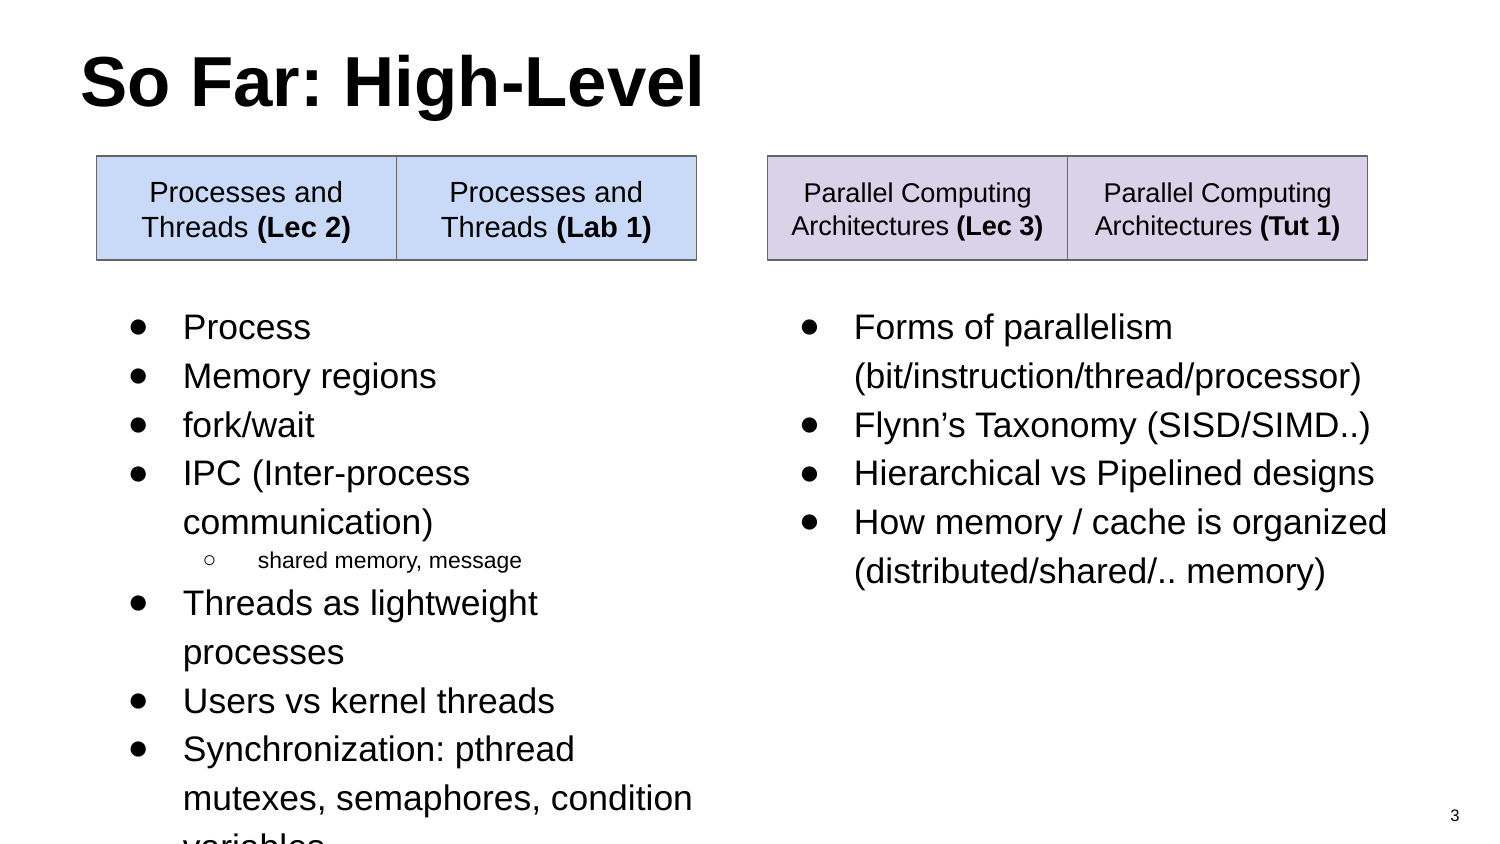

# So Far: High-Level
Processes and Threads (Lec 2)
Processes and Threads (Lab 1)
Parallel Computing Architectures (Lec 3)
Parallel Computing Architectures (Tut 1)
Process
Memory regions
fork/wait
IPC (Inter-process communication)
shared memory, message
Threads as lightweight processes
Users vs kernel threads
Synchronization: pthread mutexes, semaphores, condition variables
Forms of parallelism (bit/instruction/thread/processor)
Flynn’s Taxonomy (SISD/SIMD..)
Hierarchical vs Pipelined designs
How memory / cache is organized (distributed/shared/.. memory)
3